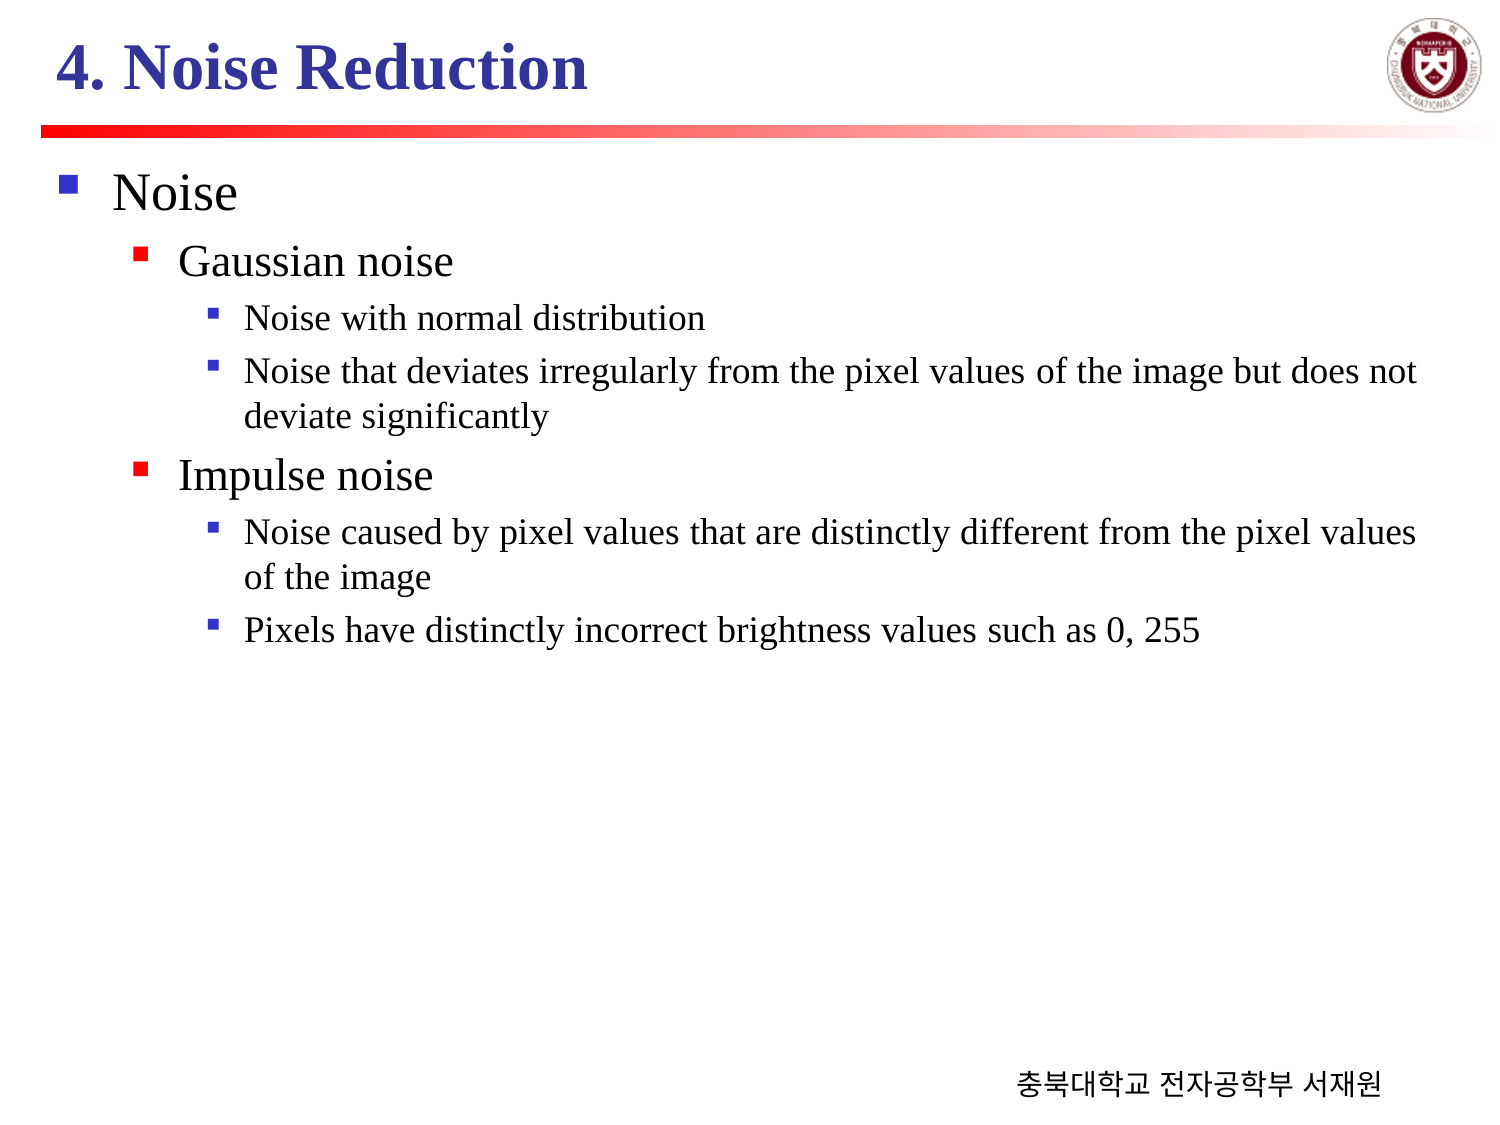

# 4. Noise Reduction
Noise
Gaussian noise
Noise with normal distribution
Noise that deviates irregularly from the pixel values ​​of the image but does not deviate significantly
Impulse noise
Noise caused by pixel values ​​that are distinctly different from the pixel values ​​of the image
Pixels have distinctly incorrect brightness values ​​such as 0, 255